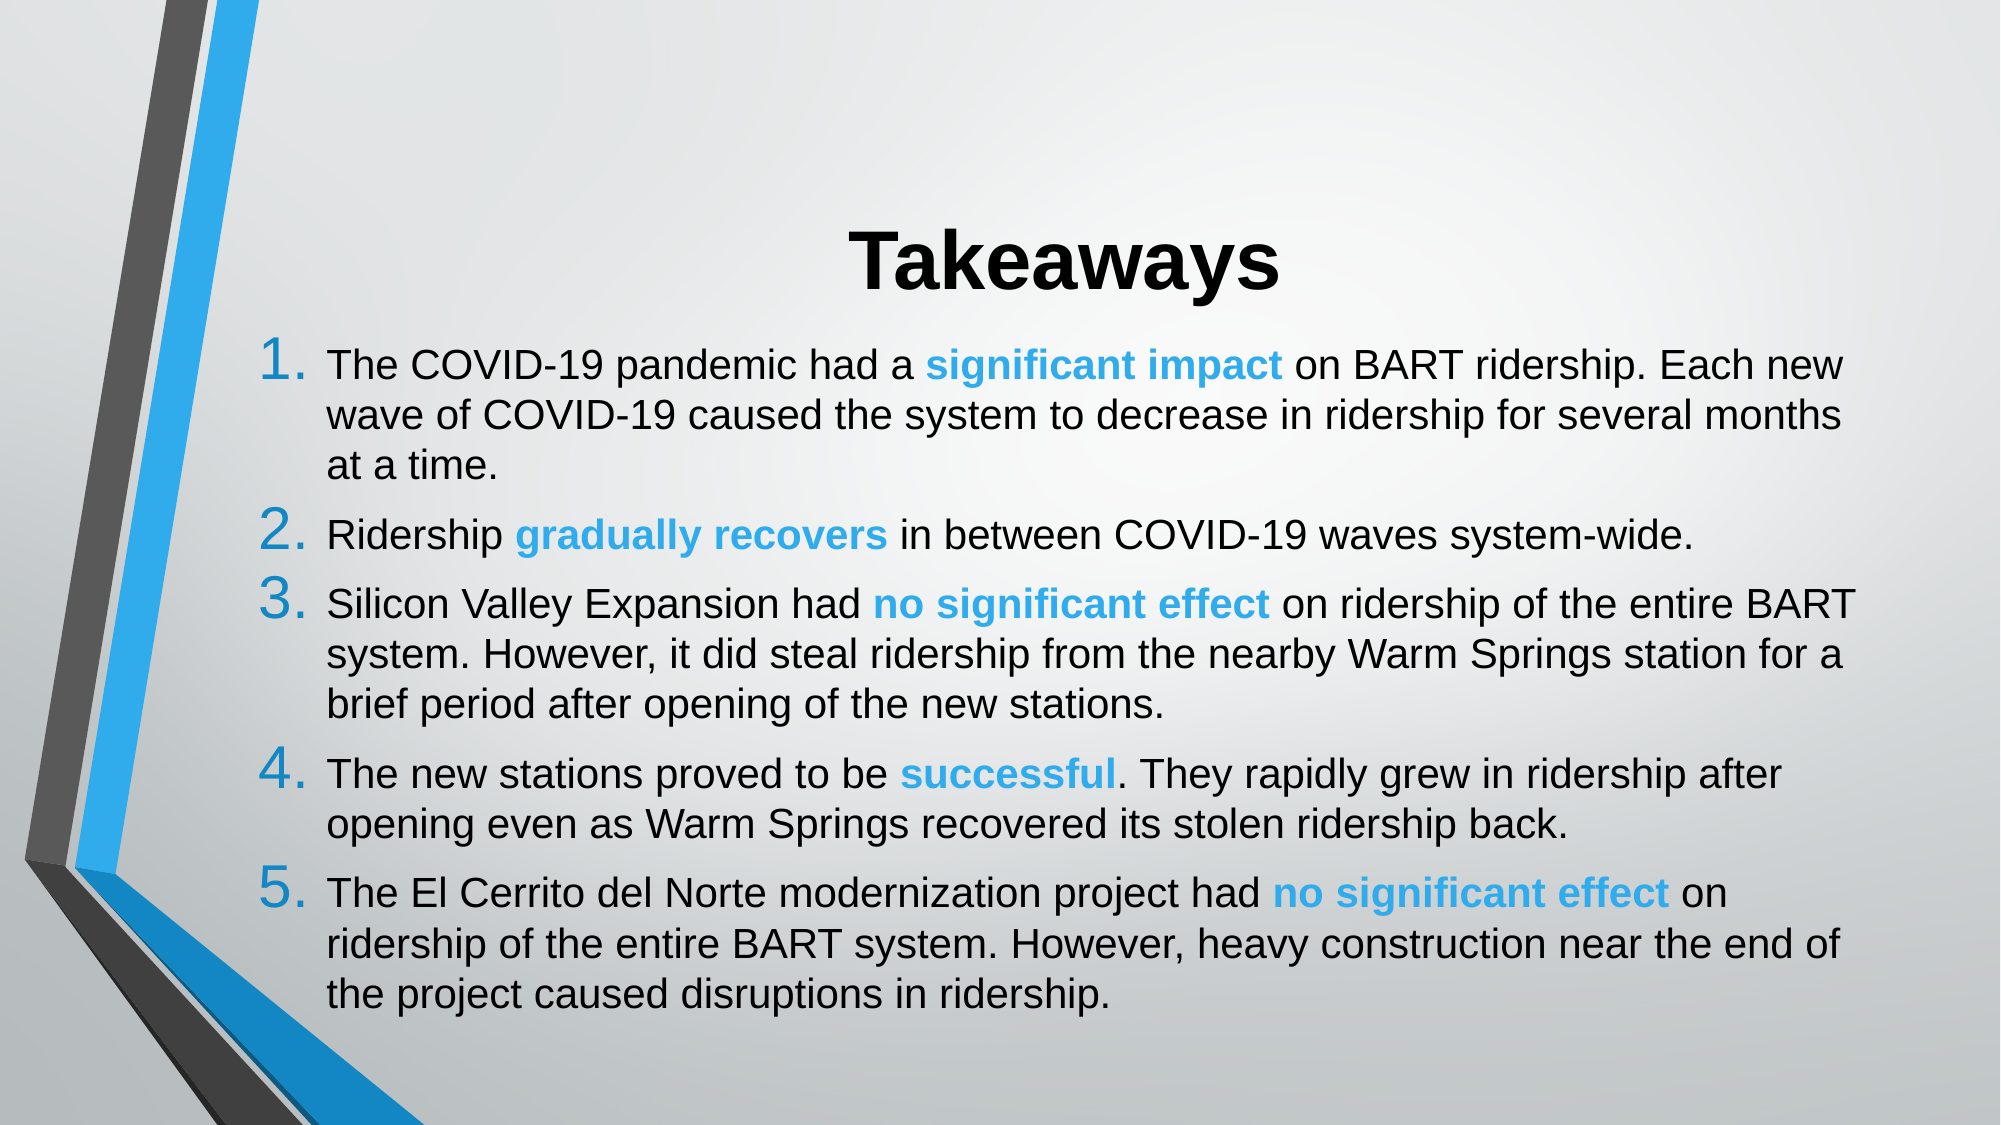

# Takeaways
The COVID-19 pandemic had a significant impact on BART ridership. Each new wave of COVID-19 caused the system to decrease in ridership for several months at a time.
Ridership gradually recovers in between COVID-19 waves system-wide.
Silicon Valley Expansion had no significant effect on ridership of the entire BART system. However, it did steal ridership from the nearby Warm Springs station for a brief period after opening of the new stations.
The new stations proved to be successful. They rapidly grew in ridership after opening even as Warm Springs recovered its stolen ridership back.
The El Cerrito del Norte modernization project had no significant effect on ridership of the entire BART system. However, heavy construction near the end of the project caused disruptions in ridership.